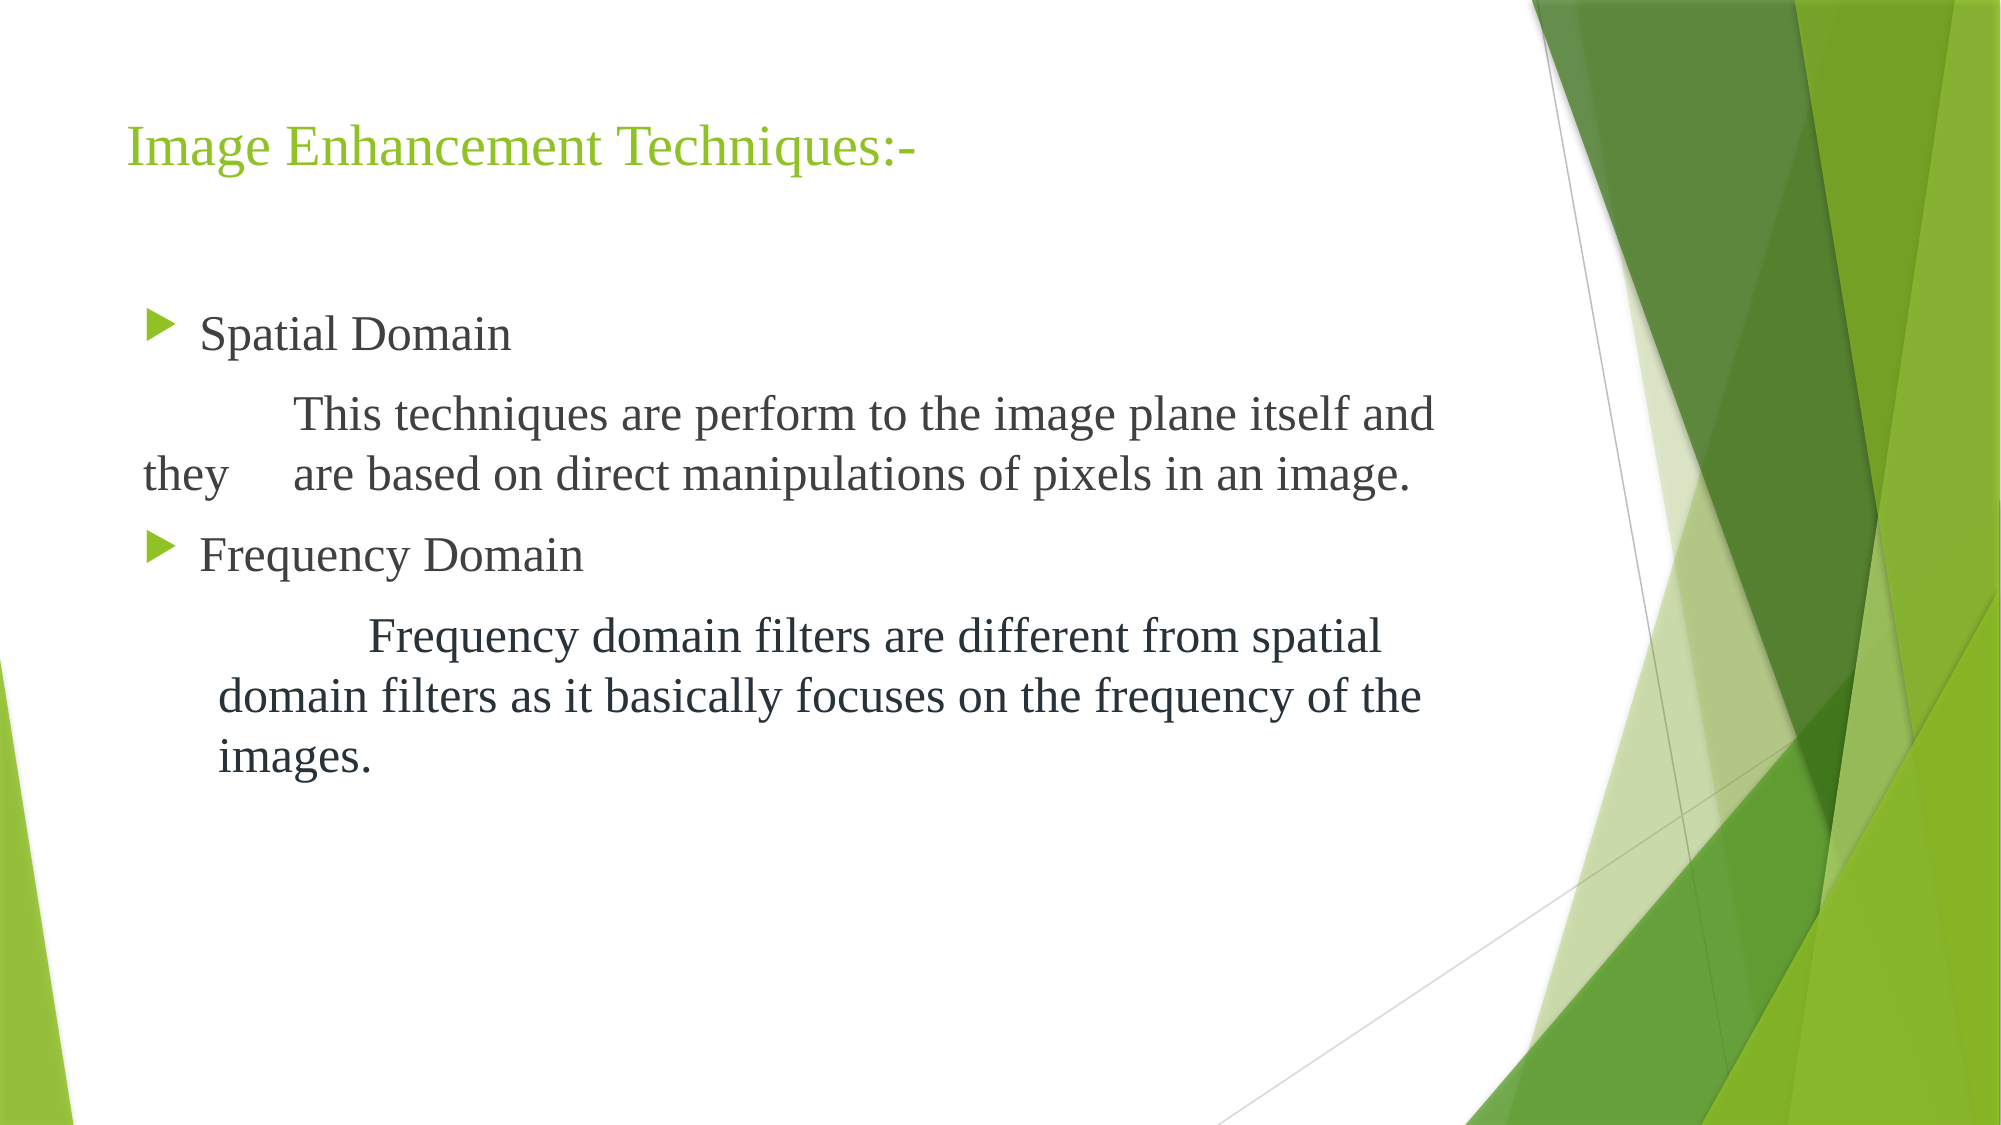

# Image Enhancement Techniques:-
Spatial Domain
	This techniques are perform to the image plane itself and they 	are based on direct manipulations of pixels in an image.
Frequency Domain
	Frequency domain filters are different from spatial domain filters as it basically focuses on the frequency of the images.